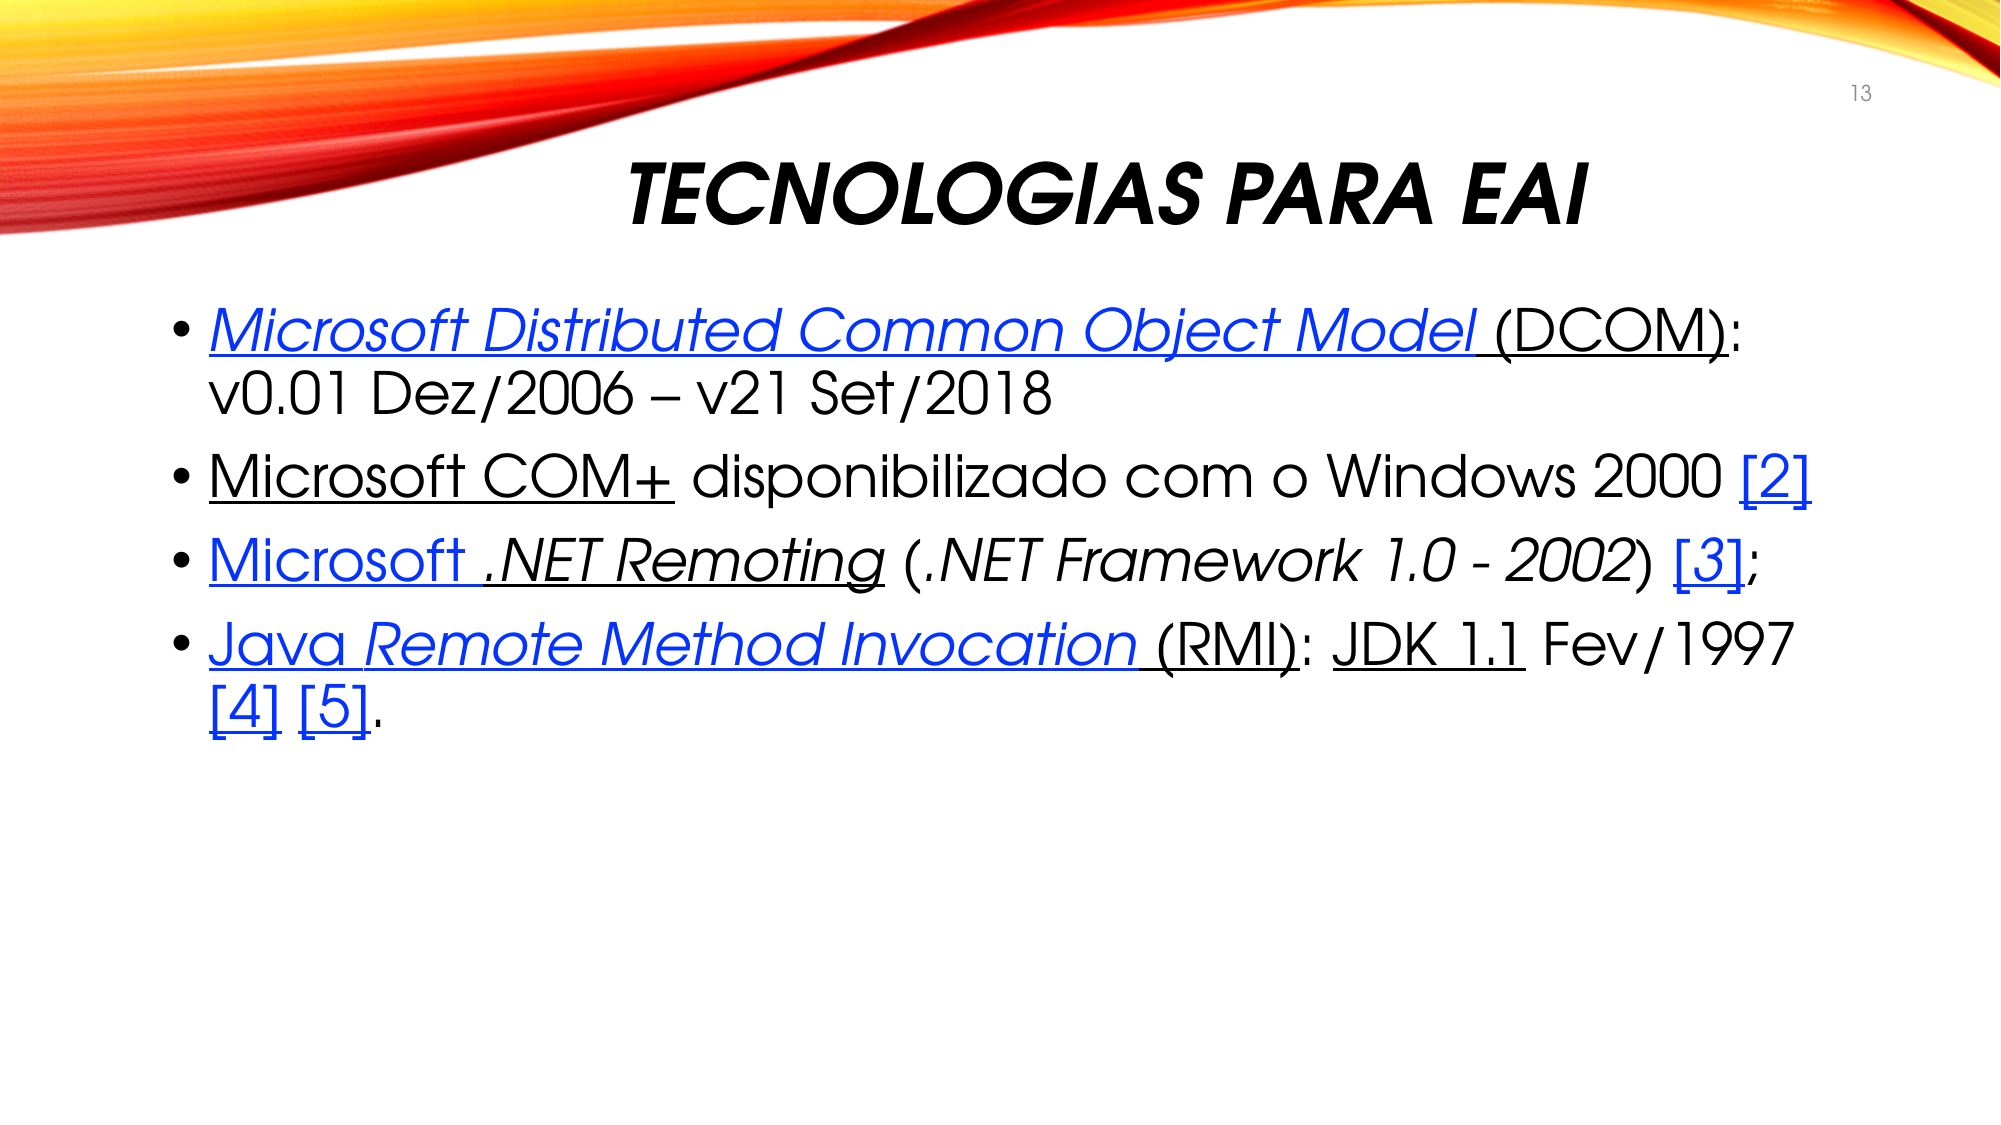

13
# Tecnologias para eai
Microsoft Distributed Common Object Model (DCOM): v0.01 Dez/2006 – v21 Set/2018
Microsoft COM+ disponibilizado com o Windows 2000 [2]
Microsoft .NET Remoting (.NET Framework 1.0 - 2002) [3];
Java Remote Method Invocation (RMI): JDK 1.1 Fev/1997 [4] [5].